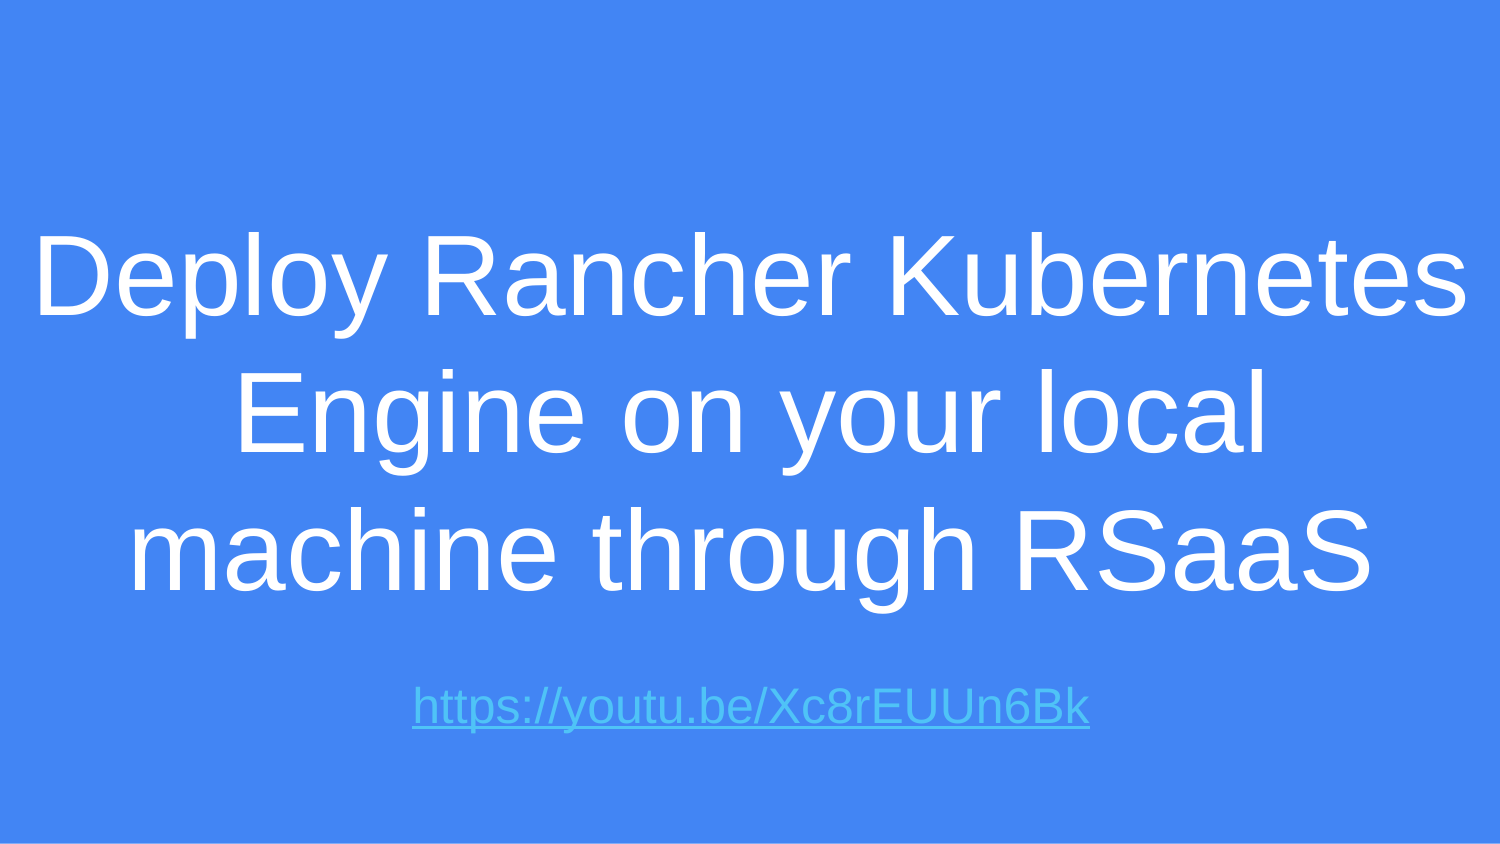

Deploy Rancher Kubernetes Engine on your local machine through RSaaS
https://youtu.be/Xc8rEUUn6Bk